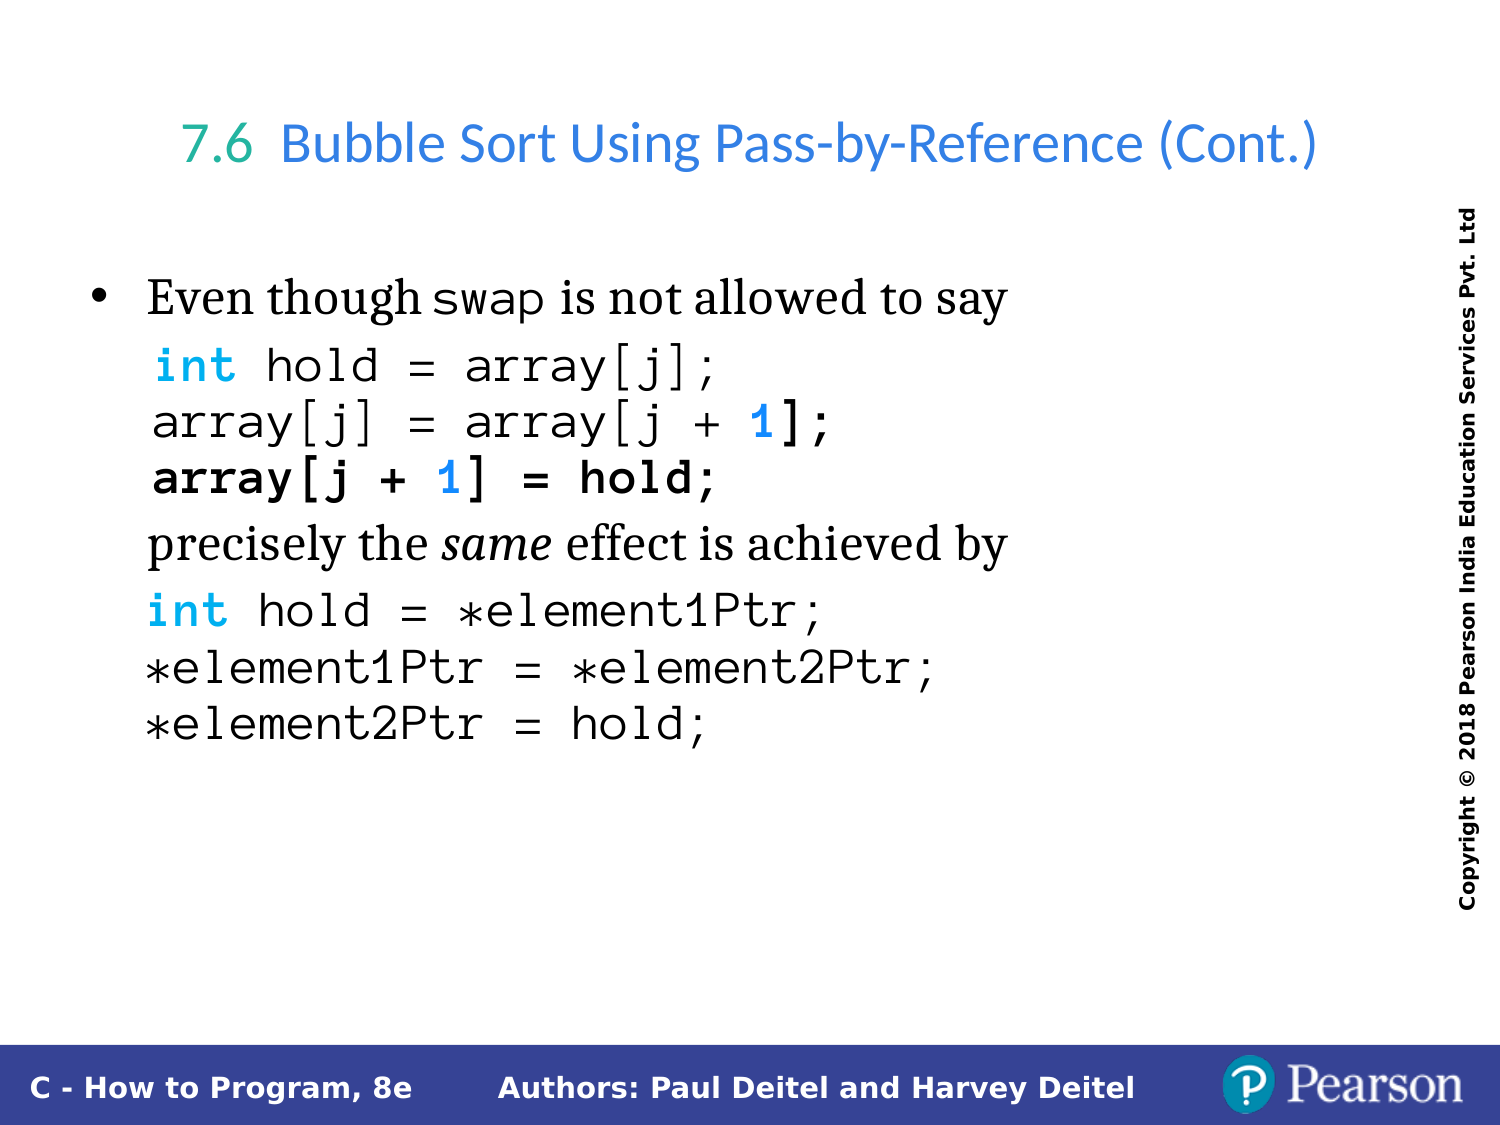

# 7.6  Bubble Sort Using Pass-by-Reference (Cont.)
Even though swap is not allowed to say
int hold = array[j];
array[j] = array[j + 1];
array[j + 1] = hold;
	precisely the same effect is achieved by
	int hold = *element1Ptr;
*element1Ptr = *element2Ptr;
*element2Ptr = hold;